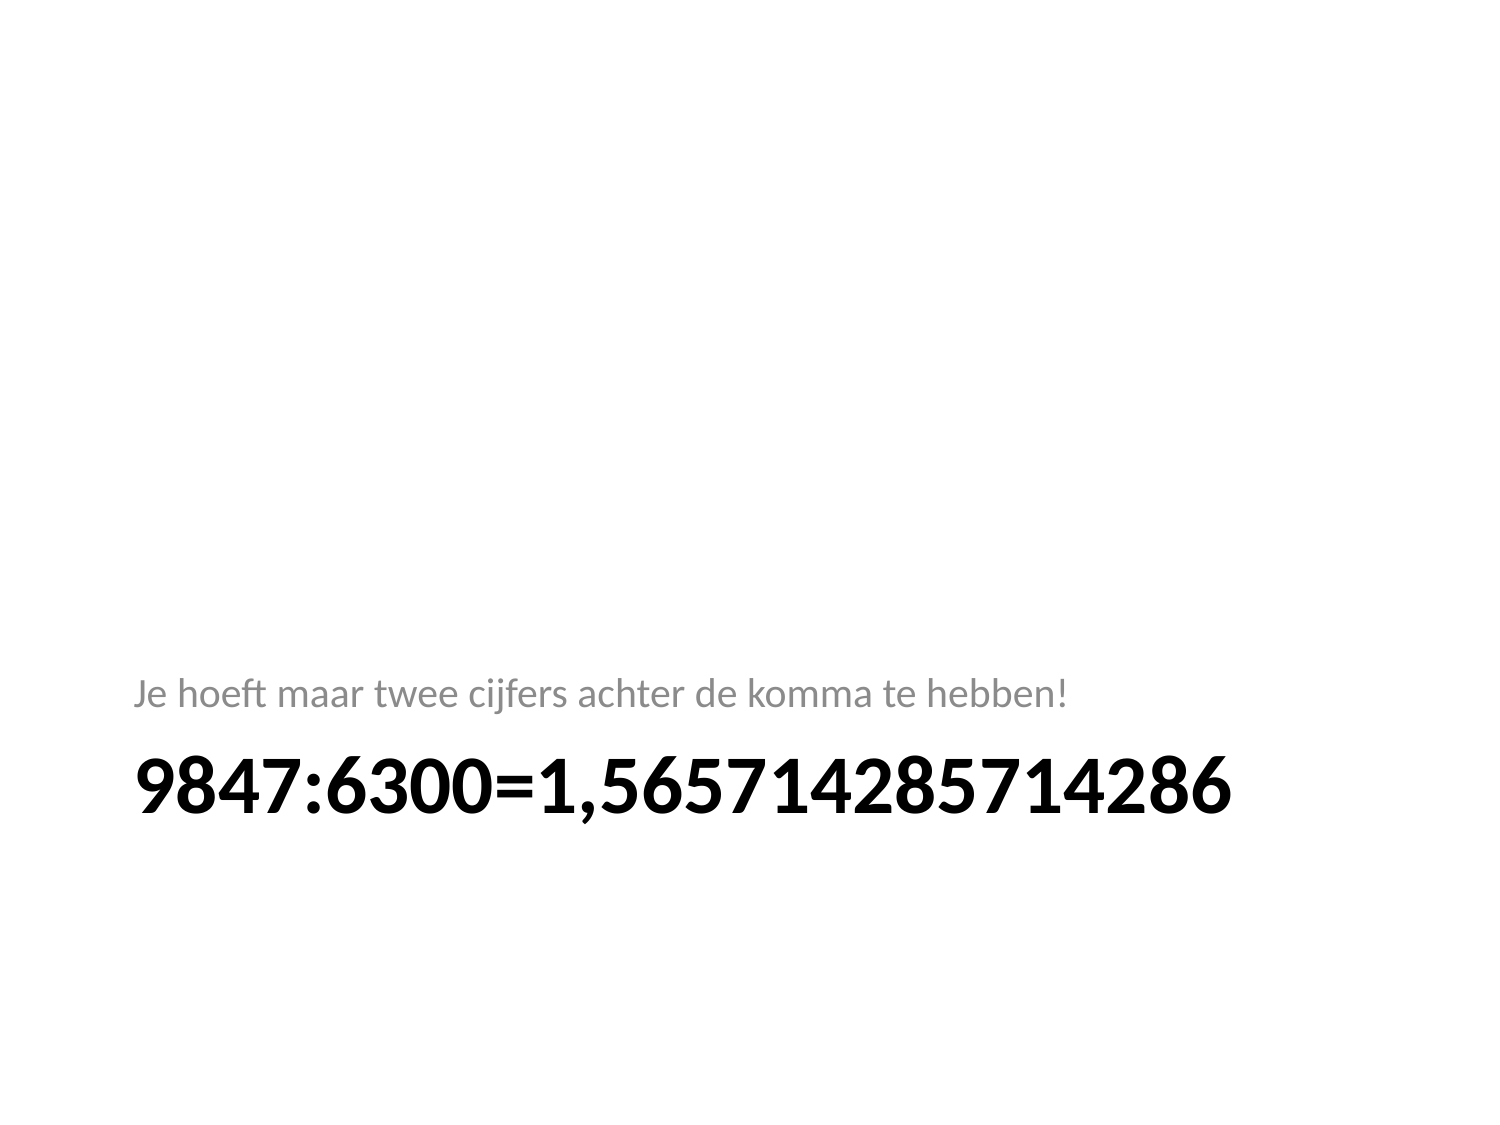

Je hoeft maar twee cijfers achter de komma te hebben!
# 9847:6300=1,565714285714286